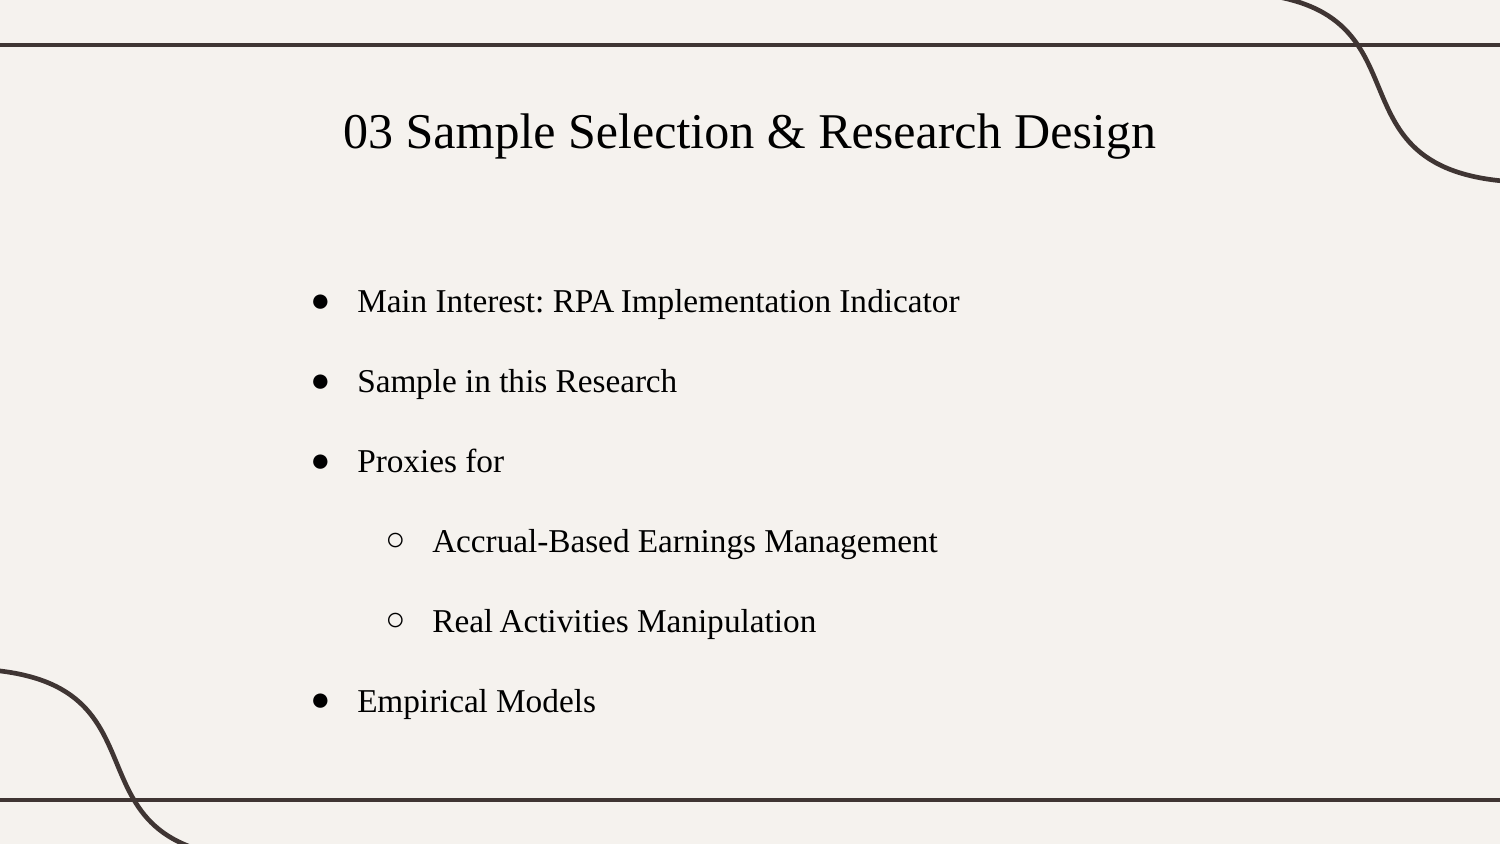

# 03 Sample Selection & Research Design
Main Interest: RPA Implementation Indicator
Sample in this Research
Proxies for
Accrual-Based Earnings Management
Real Activities Manipulation
Empirical Models